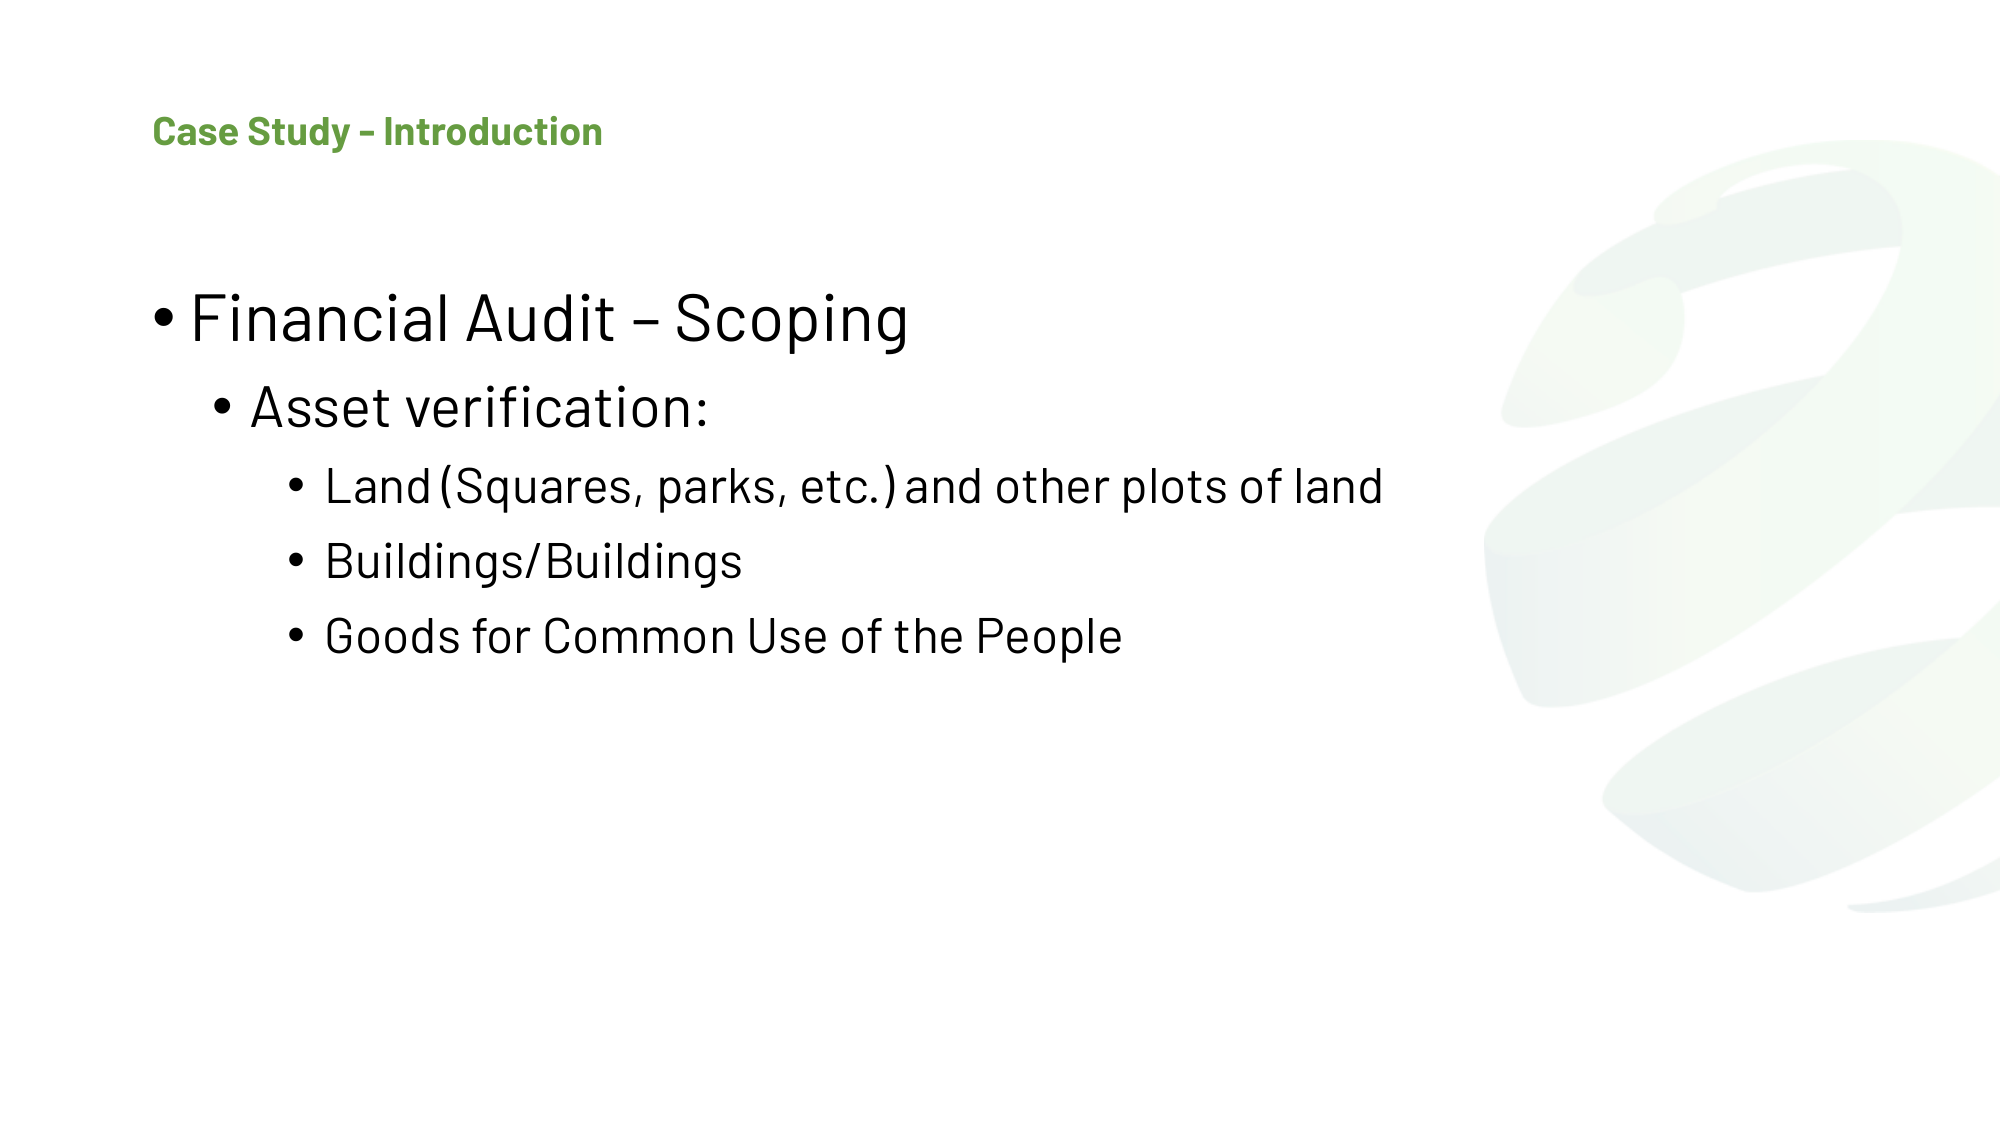

# Case Study - Introduction
Financial Audit – Scoping
Asset verification:
Land (Squares, parks, etc.) and other plots of land
Buildings/Buildings
Goods for Common Use of the People